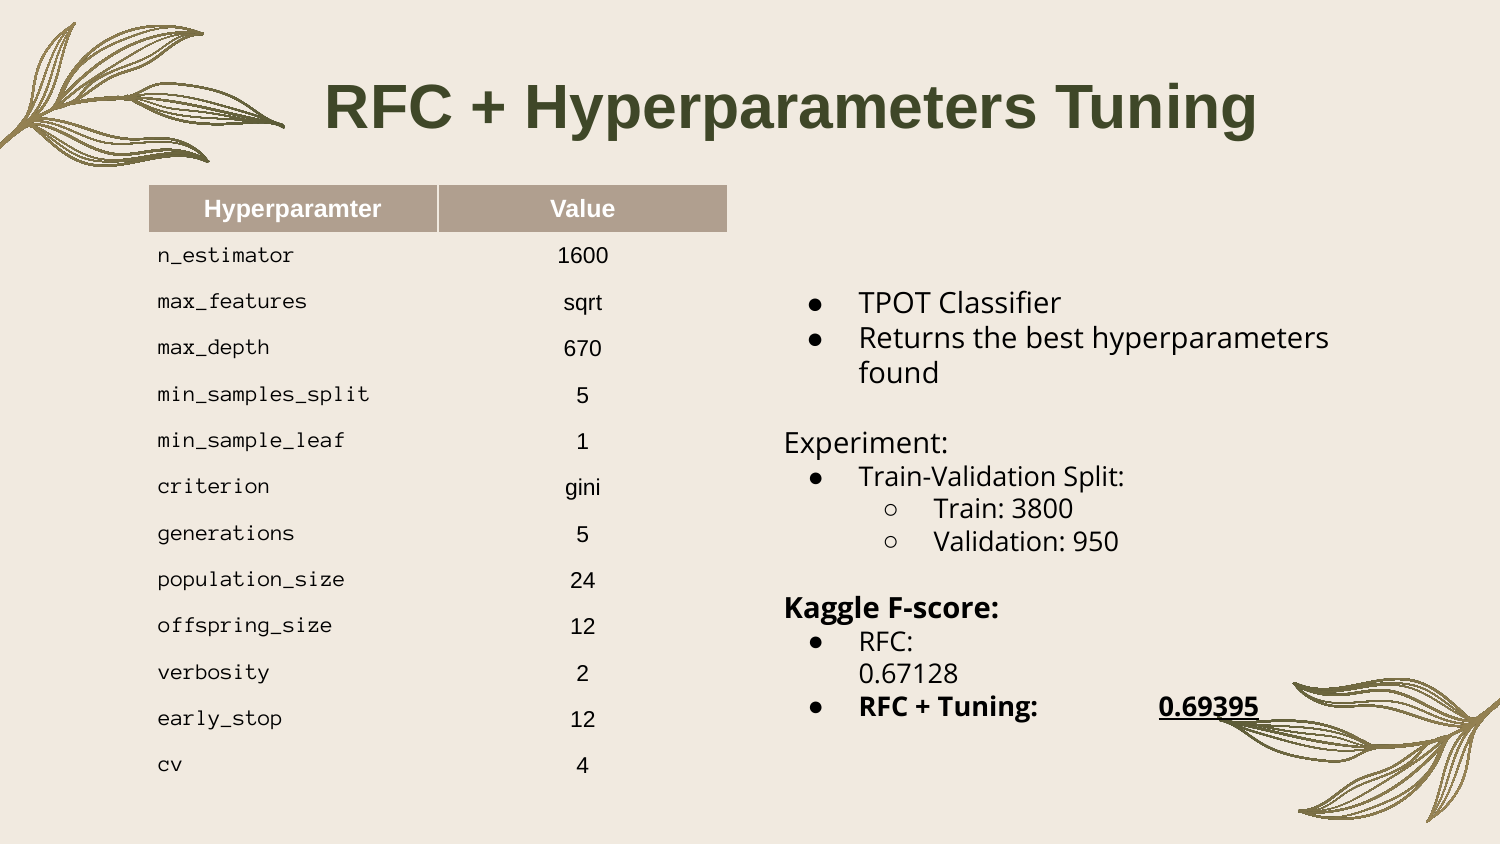

# RFC + Hyperparameters Tuning
| Hyperparamter | Value |
| --- | --- |
| n\_estimator | 1600 |
| max\_features | sqrt |
| max\_depth | 670 |
| min\_samples\_split | 5 |
| min\_sample\_leaf | 1 |
| criterion | gini |
| generations | 5 |
| population\_size | 24 |
| offspring\_size | 12 |
| verbosity | 2 |
| early\_stop | 12 |
| cv | 4 |
TPOT Classifier
Returns the best hyperparameters found

Experiment:
Train-Validation Split:
Train: 3800
Validation: 950

Kaggle F-score:
RFC: 			0.67128
RFC + Tuning: 	0.69395